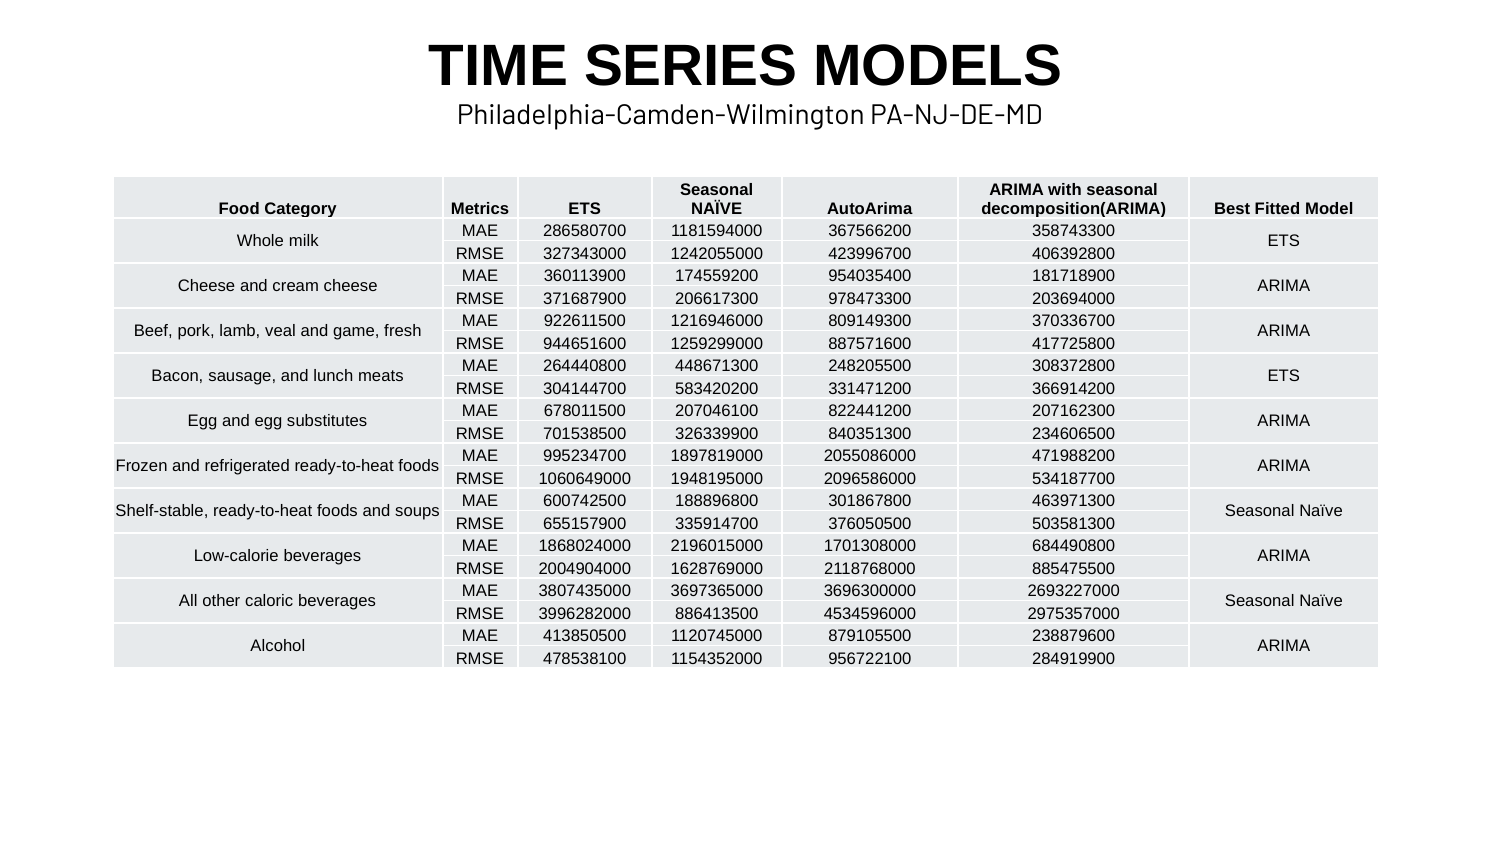

# TIME SERIES MODELS
Philadelphia-Camden-Wilmington PA-NJ-DE-MD
| Food Category | Metrics | ETS | Seasonal NAÏVE | AutoArima | ARIMA with seasonal decomposition(ARIMA) | Best Fitted Model |
| --- | --- | --- | --- | --- | --- | --- |
| Whole milk | MAE | 286580700 | 1181594000 | 367566200 | 358743300 | ETS |
|  | RMSE | 327343000 | 1242055000 | 423996700 | 406392800 |  |
| Cheese and cream cheese | MAE | 360113900 | 174559200 | 954035400 | 181718900 | ARIMA |
|  | RMSE | 371687900 | 206617300 | 978473300 | 203694000 |  |
| Beef, pork, lamb, veal and game, fresh | MAE | 922611500 | 1216946000 | 809149300 | 370336700 | ARIMA |
|  | RMSE | 944651600 | 1259299000 | 887571600 | 417725800 |  |
| Bacon, sausage, and lunch meats | MAE | 264440800 | 448671300 | 248205500 | 308372800 | ETS |
|  | RMSE | 304144700 | 583420200 | 331471200 | 366914200 |  |
| Egg and egg substitutes | MAE | 678011500 | 207046100 | 822441200 | 207162300 | ARIMA |
|  | RMSE | 701538500 | 326339900 | 840351300 | 234606500 |  |
| Frozen and refrigerated ready-to-heat foods | MAE | 995234700 | 1897819000 | 2055086000 | 471988200 | ARIMA |
|  | RMSE | 1060649000 | 1948195000 | 2096586000 | 534187700 |  |
| Shelf-stable, ready-to-heat foods and soups | MAE | 600742500 | 188896800 | 301867800 | 463971300 | Seasonal Naïve |
|  | RMSE | 655157900 | 335914700 | 376050500 | 503581300 |  |
| Low-calorie beverages | MAE | 1868024000 | 2196015000 | 1701308000 | 684490800 | ARIMA |
|  | RMSE | 2004904000 | 1628769000 | 2118768000 | 885475500 |  |
| All other caloric beverages | MAE | 3807435000 | 3697365000 | 3696300000 | 2693227000 | Seasonal Naïve |
|  | RMSE | 3996282000 | 886413500 | 4534596000 | 2975357000 |  |
| Alcohol | MAE | 413850500 | 1120745000 | 879105500 | 238879600 | ARIMA |
|  | RMSE | 478538100 | 1154352000 | 956722100 | 284919900 |  |